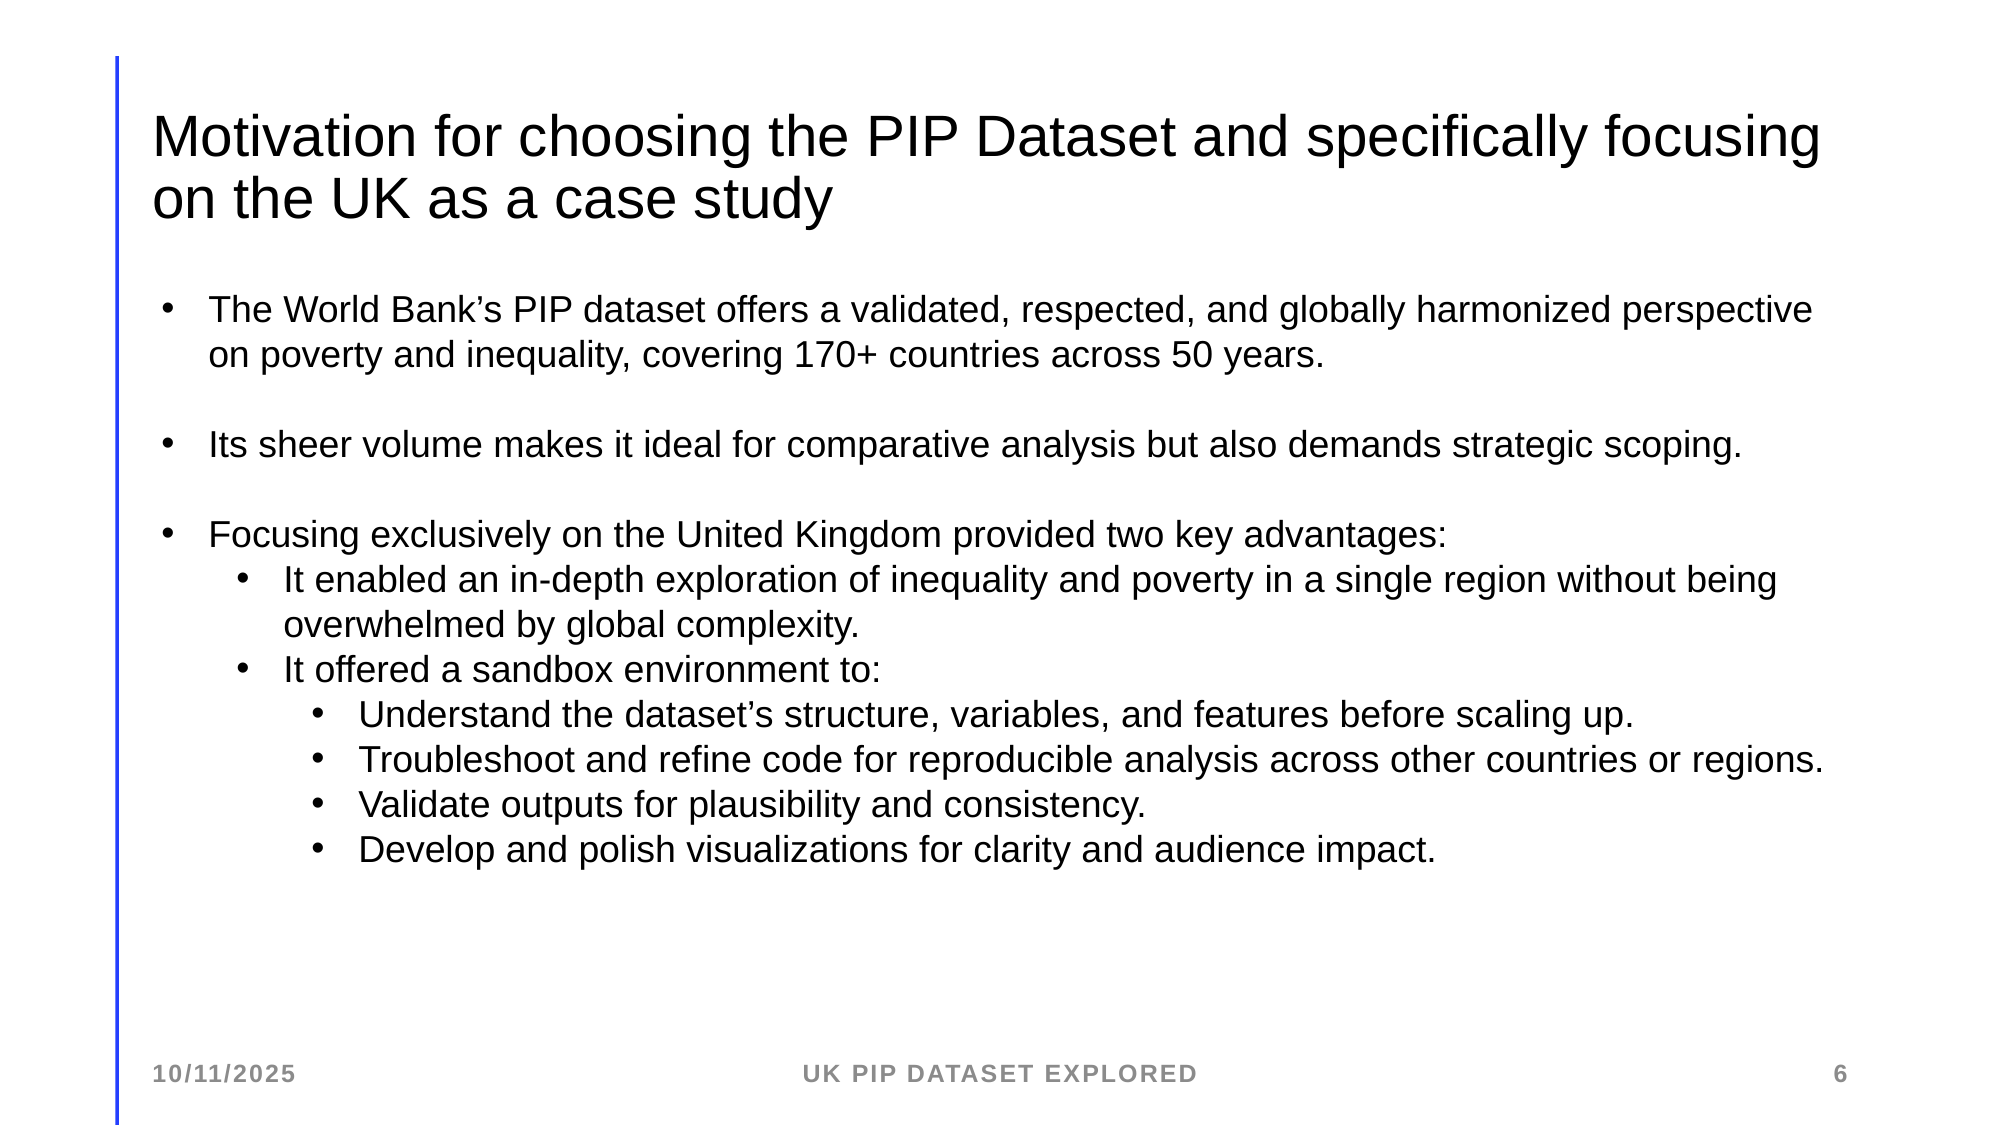

# Motivation for choosing the PIP Dataset and specifically focusing on the UK as a case study
The World Bank’s PIP dataset offers a validated, respected, and globally harmonized perspective on poverty and inequality, covering 170+ countries across 50 years.

Its sheer volume makes it ideal for comparative analysis but also demands strategic scoping.

Focusing exclusively on the United Kingdom provided two key advantages:
It enabled an in-depth exploration of inequality and poverty in a single region without being overwhelmed by global complexity.
It offered a sandbox environment to:
Understand the dataset’s structure, variables, and features before scaling up.
Troubleshoot and refine code for reproducible analysis across other countries or regions.
Validate outputs for plausibility and consistency.
Develop and polish visualizations for clarity and audience impact.

10/11/2025
UK PIP Dataset Explored
6